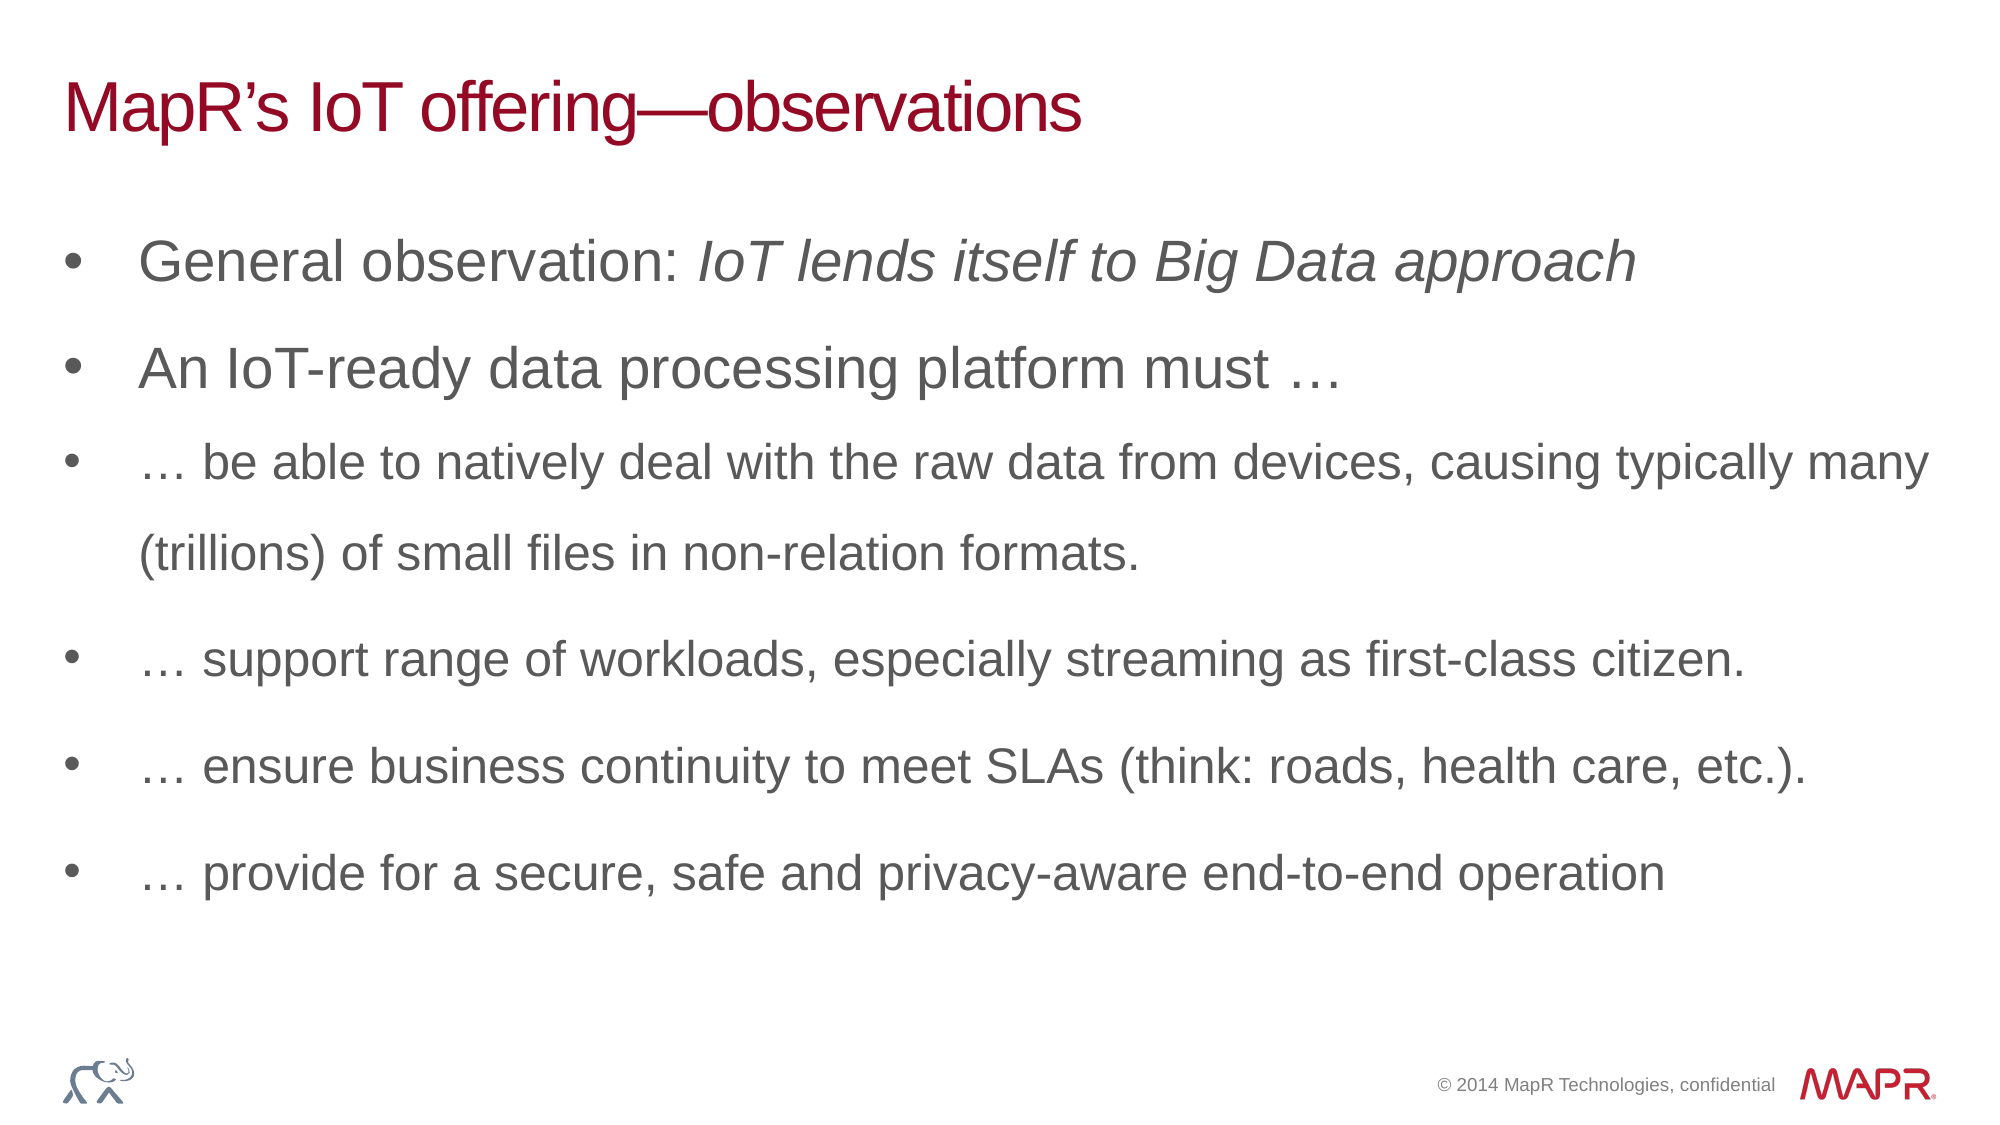

# MapR’s IoT offering—observations
General observation: IoT lends itself to Big Data approach
An IoT-ready data processing platform must …
… be able to natively deal with the raw data from devices, causing typically many (trillions) of small files in non-relation formats.
… support range of workloads, especially streaming as first-class citizen.
… ensure business continuity to meet SLAs (think: roads, health care, etc.).
… provide for a secure, safe and privacy-aware end-to-end operation